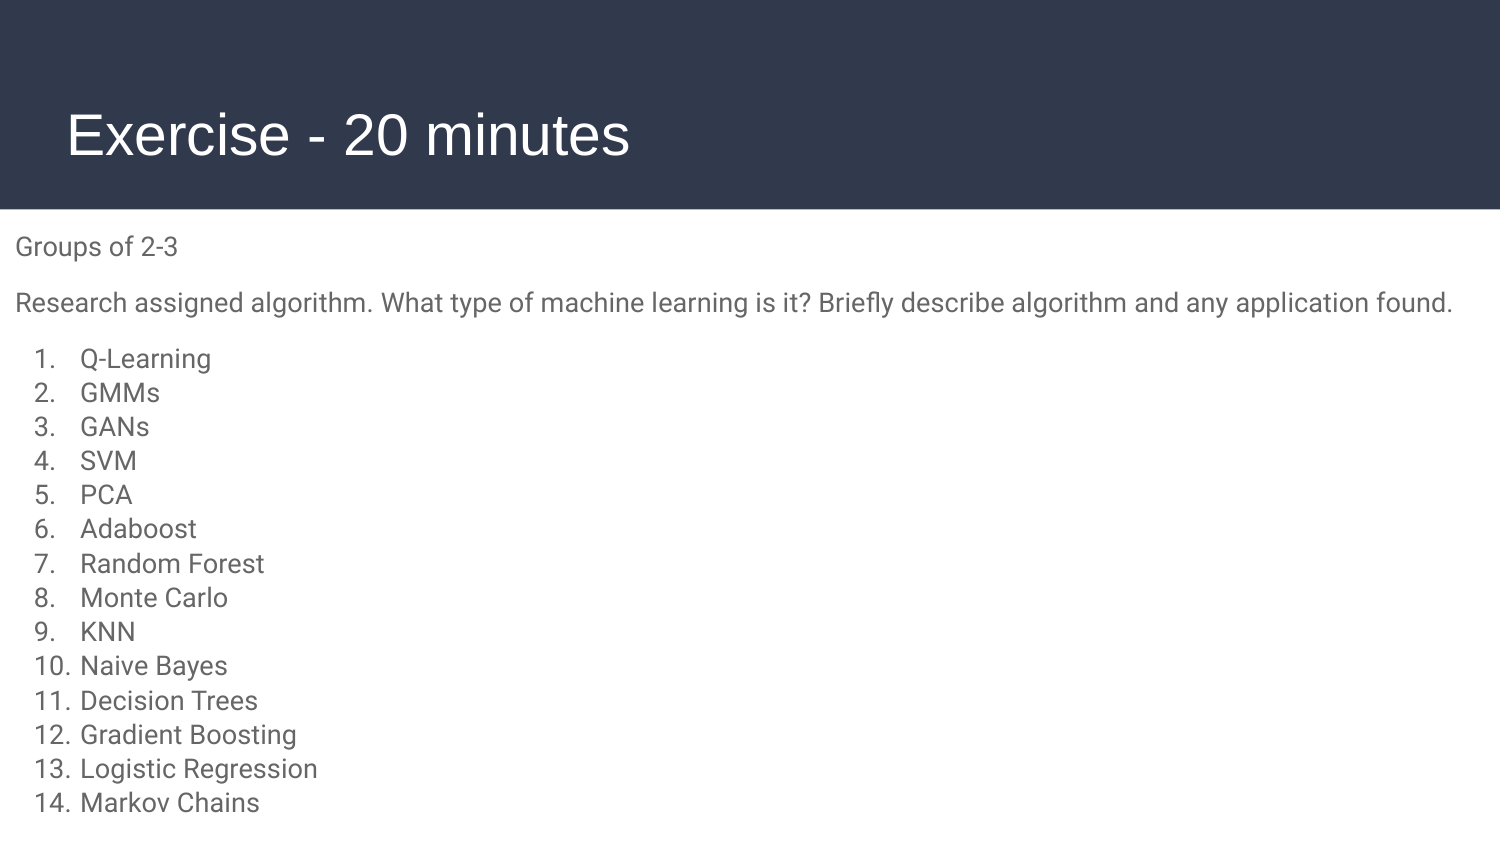

# Exercise - 20 minutes
Groups of 2-3
Research assigned algorithm. What type of machine learning is it? Briefly describe algorithm and any application found.
Q-Learning
GMMs
GANs
SVM
PCA
Adaboost
Random Forest
Monte Carlo
KNN
Naive Bayes
Decision Trees
Gradient Boosting
Logistic Regression
Markov Chains